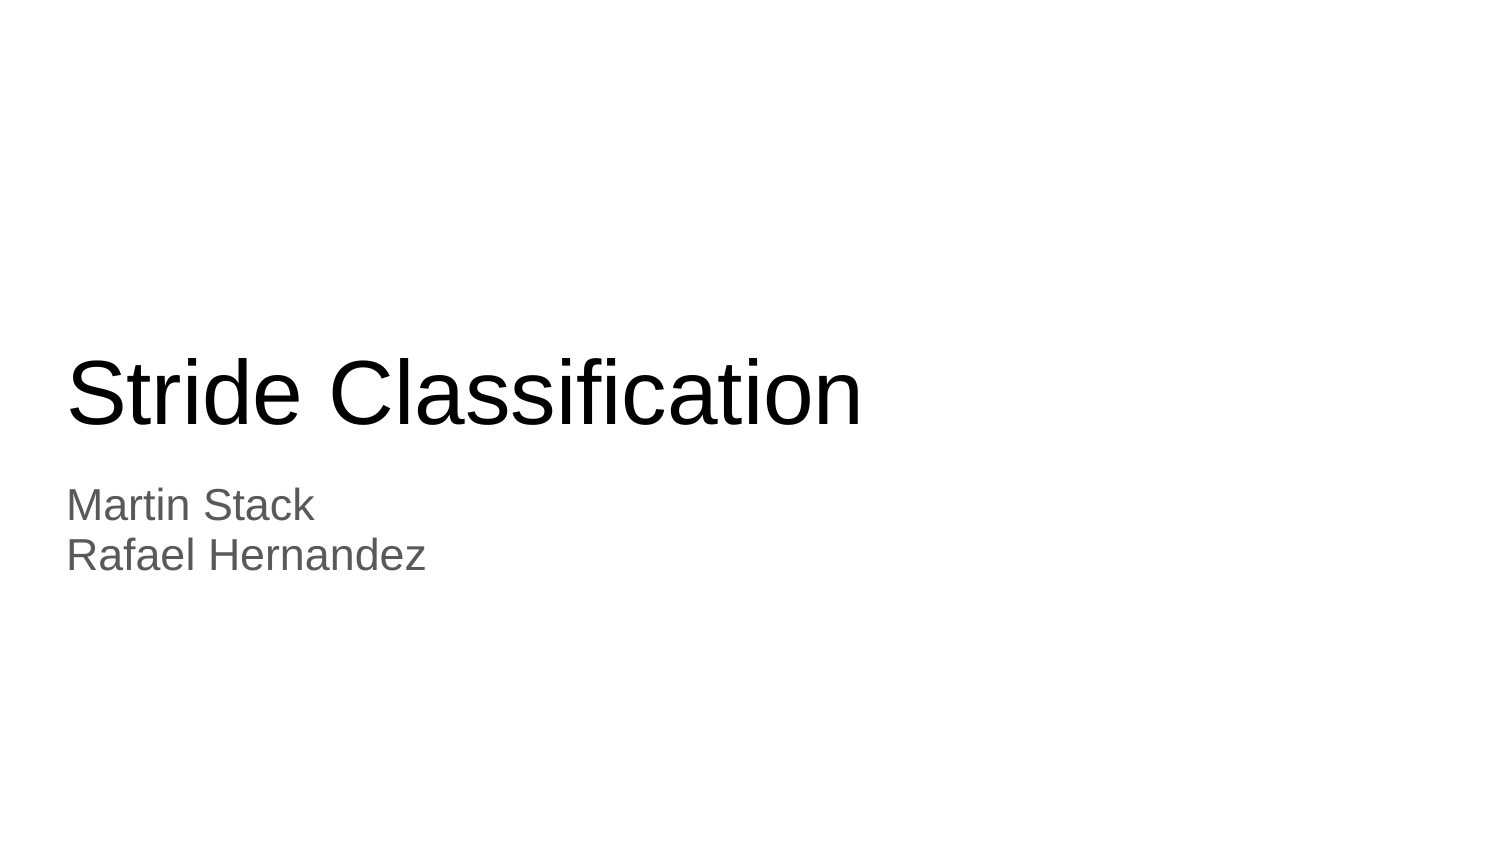

# Stride Classification
Martin Stack
Rafael Hernandez